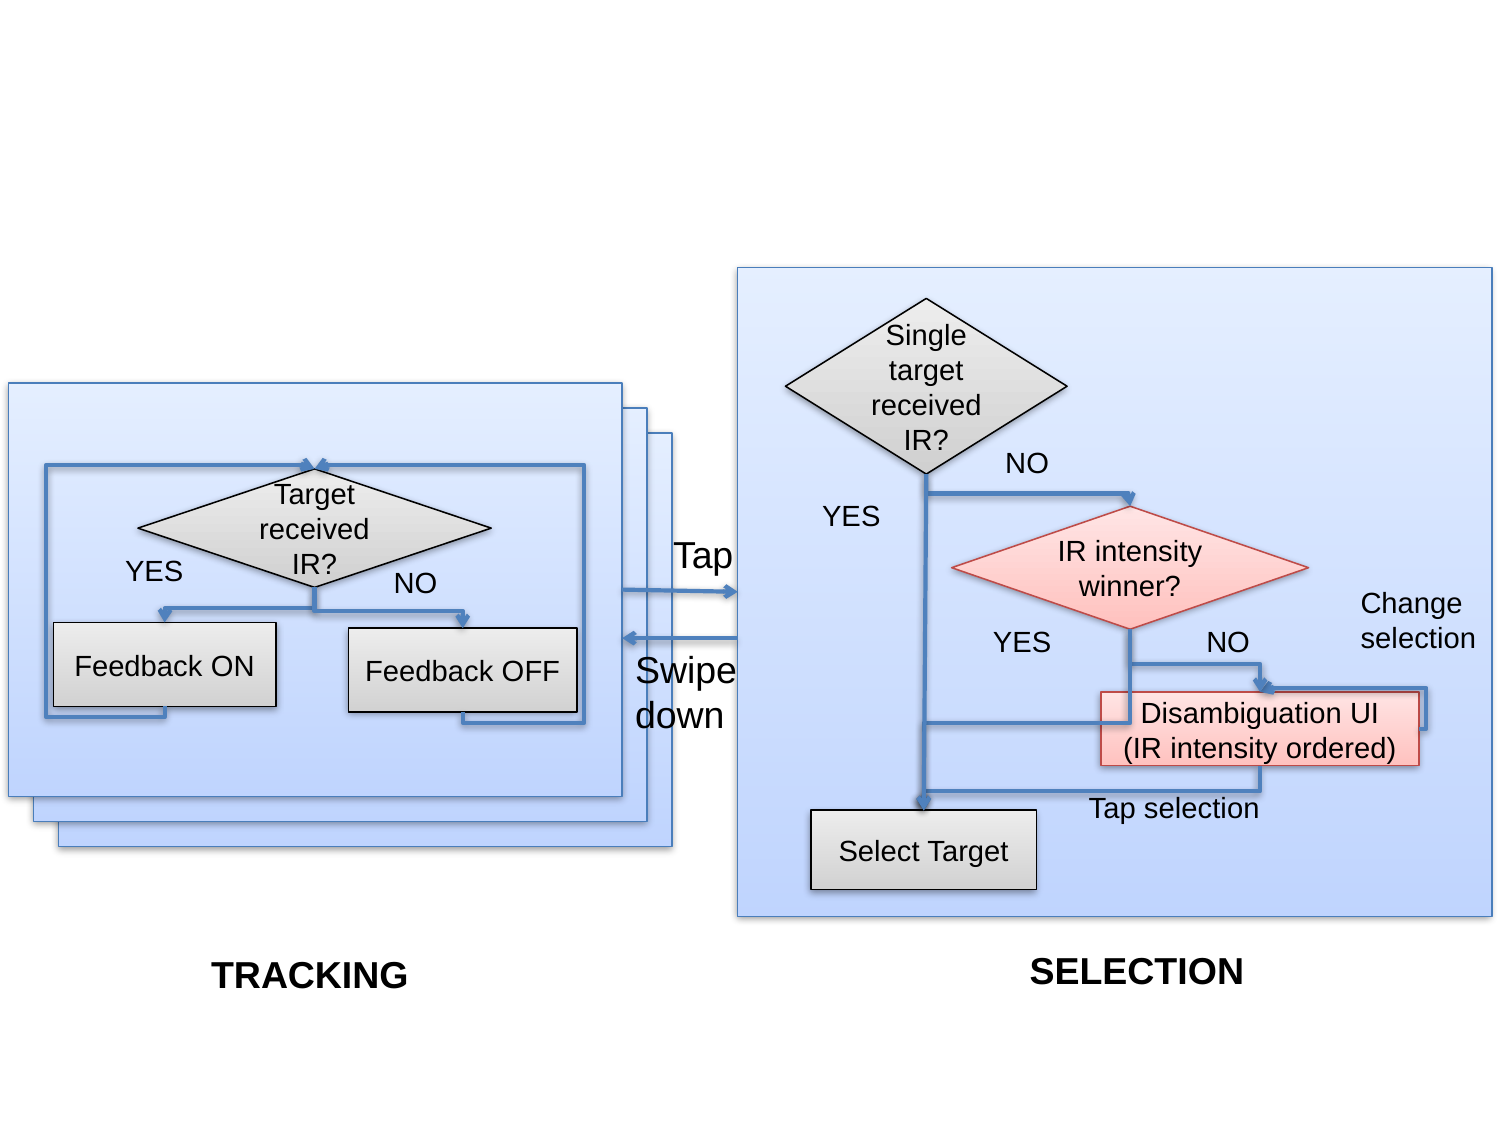

Single target received IR?

NO
Target received IR?
YES
IR intensity winner?
Tap
YES
NO
Change
selection
YES
NO
Feedback ON
Feedback OFF
Swipe
down
Disambiguation UI
(IR intensity ordered)
Tap selection
Select Target
SELECTION
TRACKING